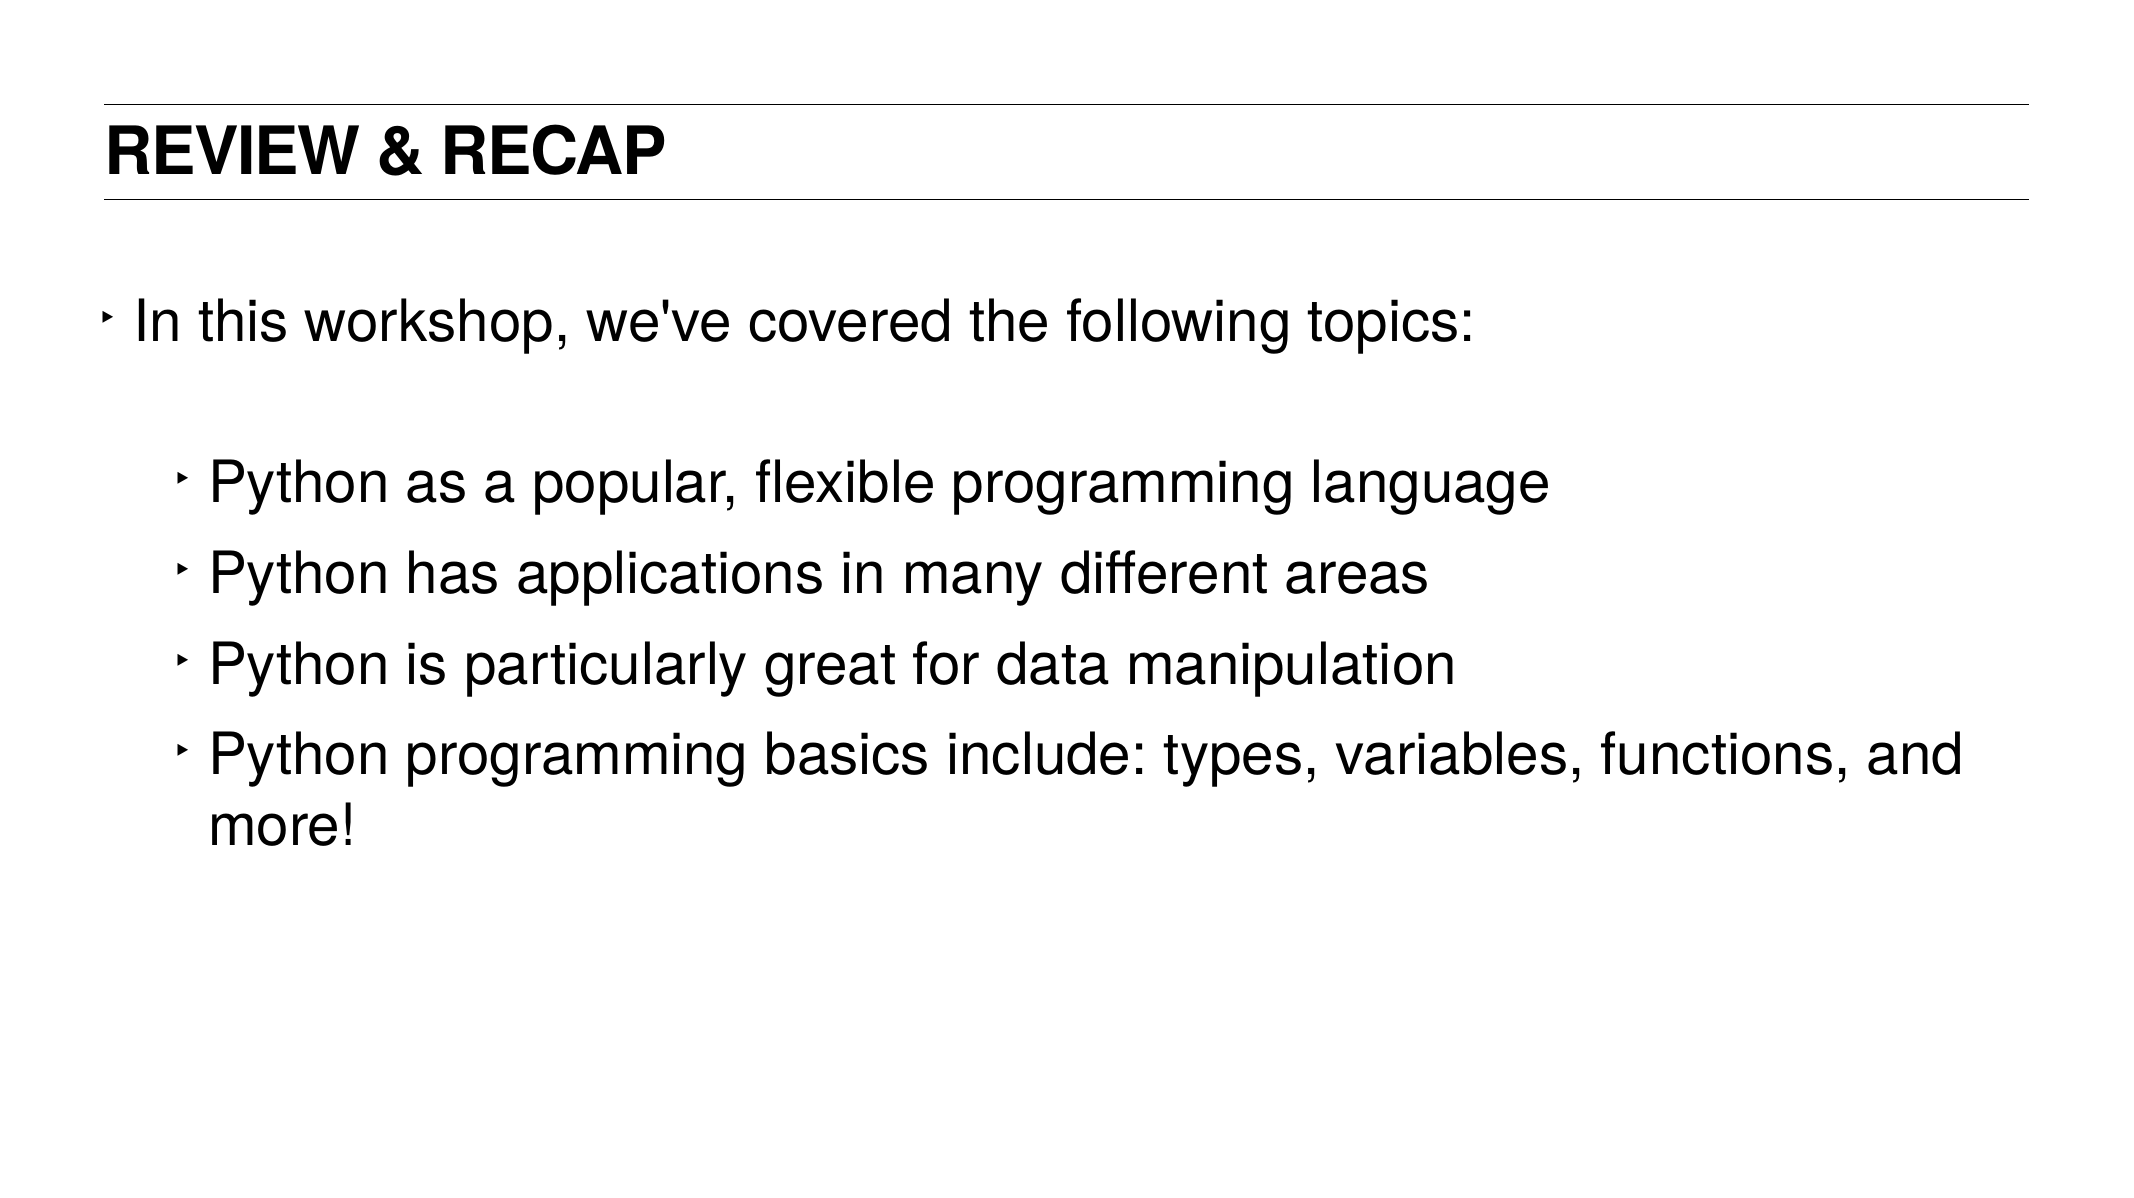

Review & Recap
In this workshop, we've covered the following topics:
Python as a popular, flexible programming language
Python has applications in many different areas
Python is particularly great for data manipulation
Python programming basics include: types, variables, functions, and more!